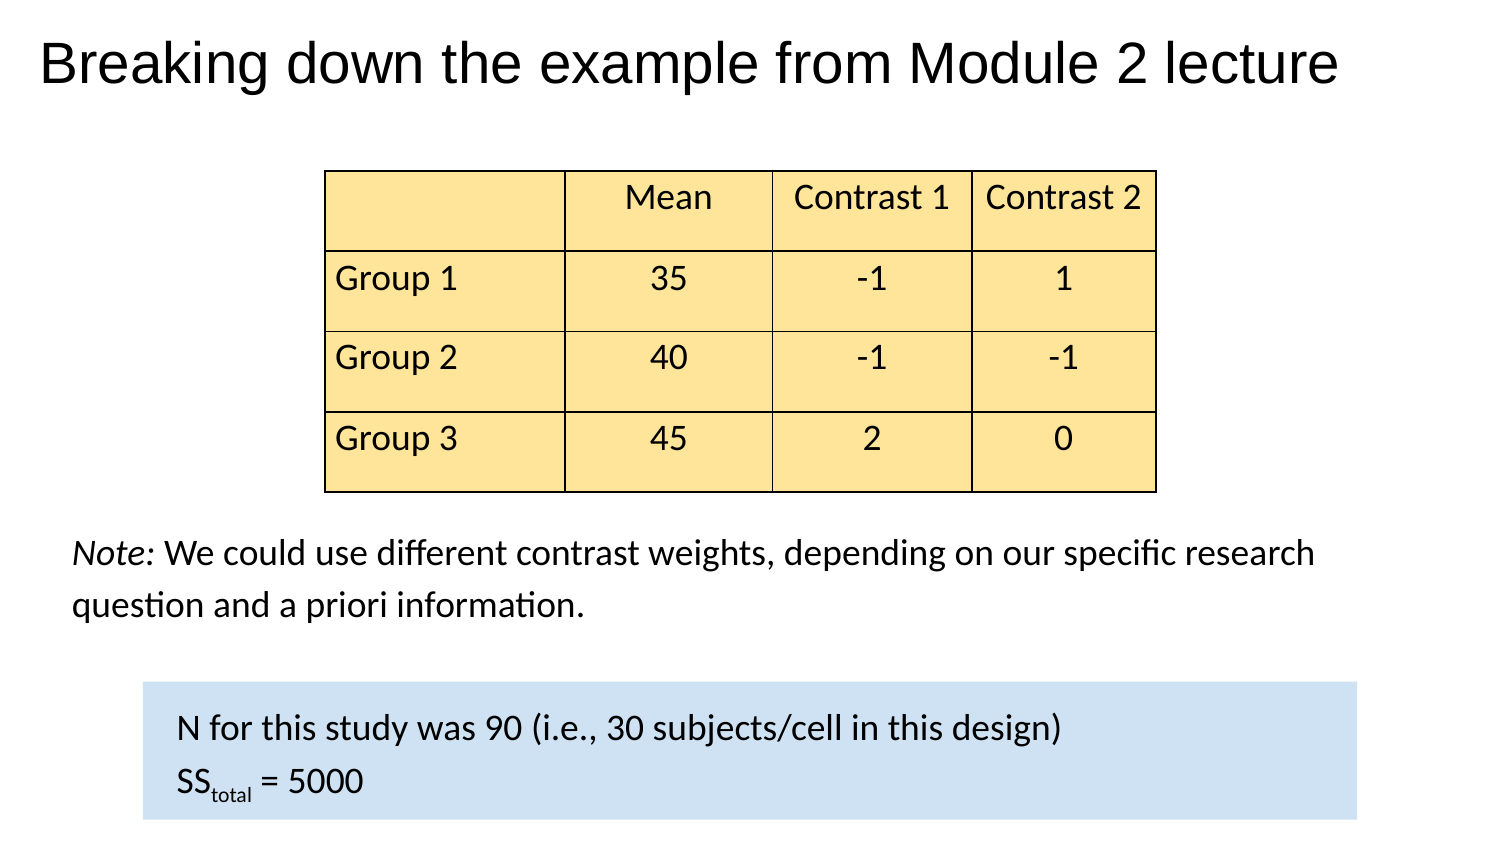

# Breaking down the example from Module 2 lecture
|  | Mean | Contrast 1 | Contrast 2 |
| --- | --- | --- | --- |
| Group 1 | 35 | -1 | 1 |
| Group 2 | 40 | -1 | -1 |
| Group 3 | 45 | 2 | 0 |
Note: We could use different contrast weights, depending on our specific research question and a priori information.

N for this study was 90 (i.e., 30 subjects/cell in this design)
SStotal = 5000